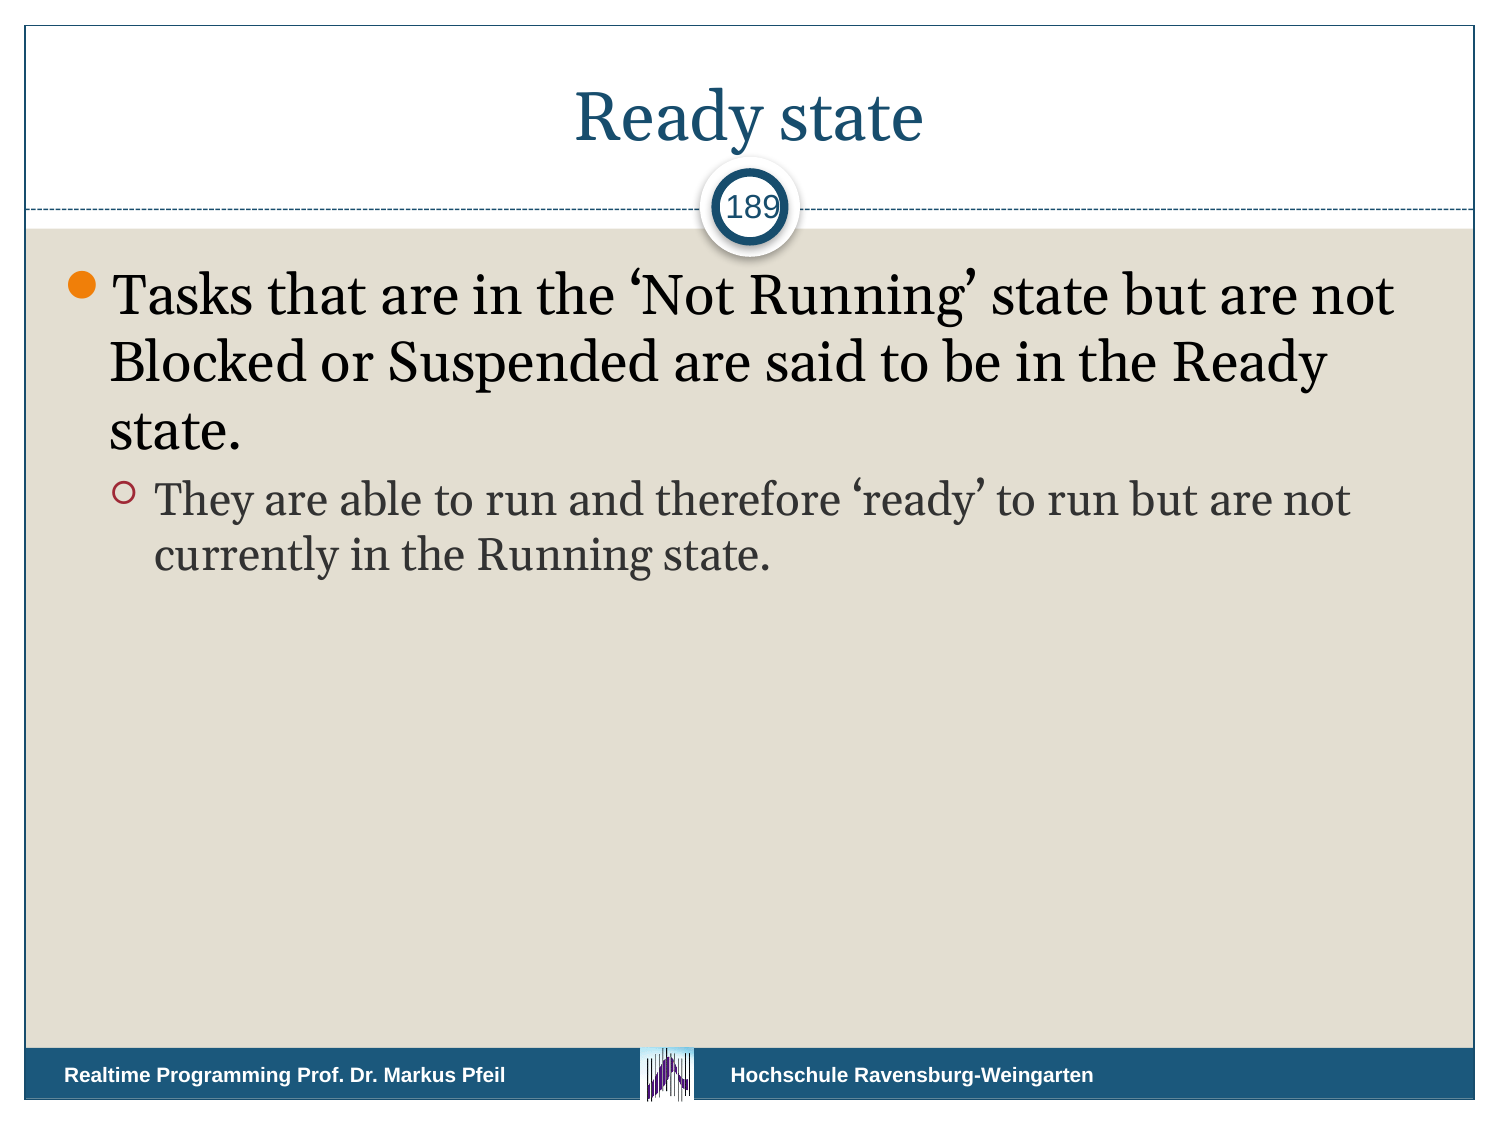

# Ready state
189
Tasks that are in the ‘Not Running’ state but are not Blocked or Suspended are said to be in the Ready state.
They are able to run and therefore ‘ready’ to run but are not currently in the Running state.
Realtime Programming Prof. Dr. Markus Pfeil